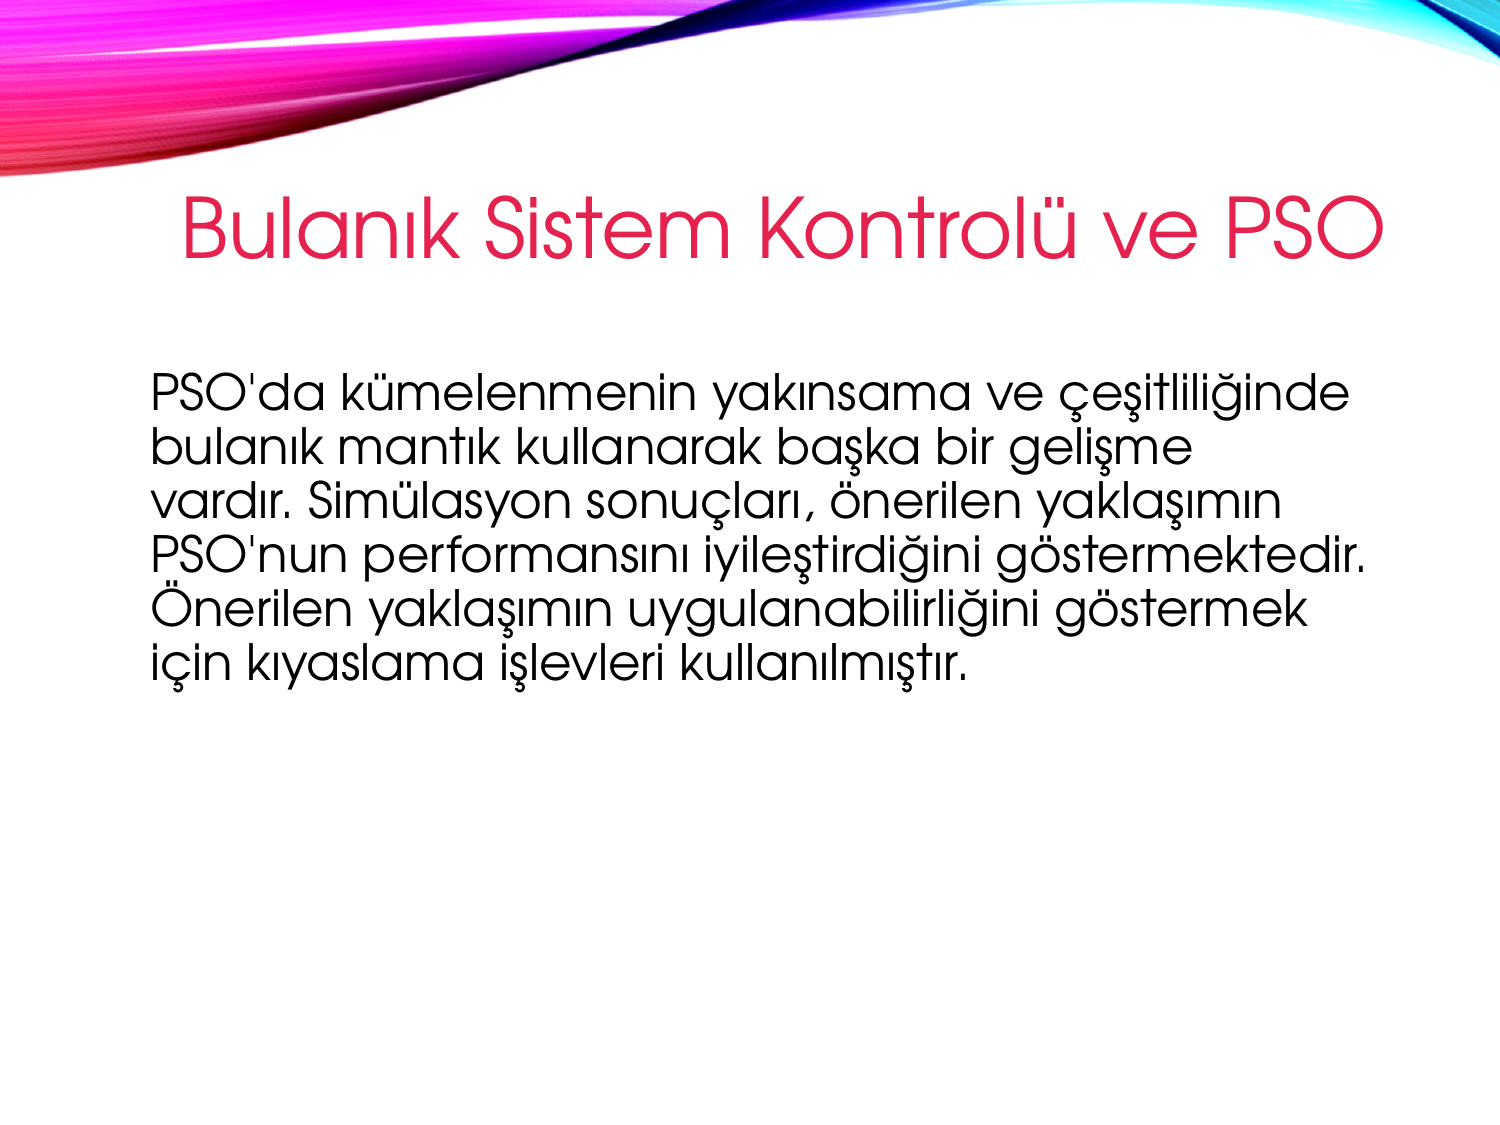

# Bulanık Sistem Kontrolü ve PSO
	PSO'da kümelenmenin yakınsama ve çeşitliliğinde bulanık mantık kullanarak başka bir gelişme vardır. Simülasyon sonuçları, önerilen yaklaşımın PSO'nun performansını iyileştirdiğini göstermektedir.  Önerilen yaklaşımın uygulanabilirliğini göstermek için kıyaslama işlevleri kullanılmıştır.